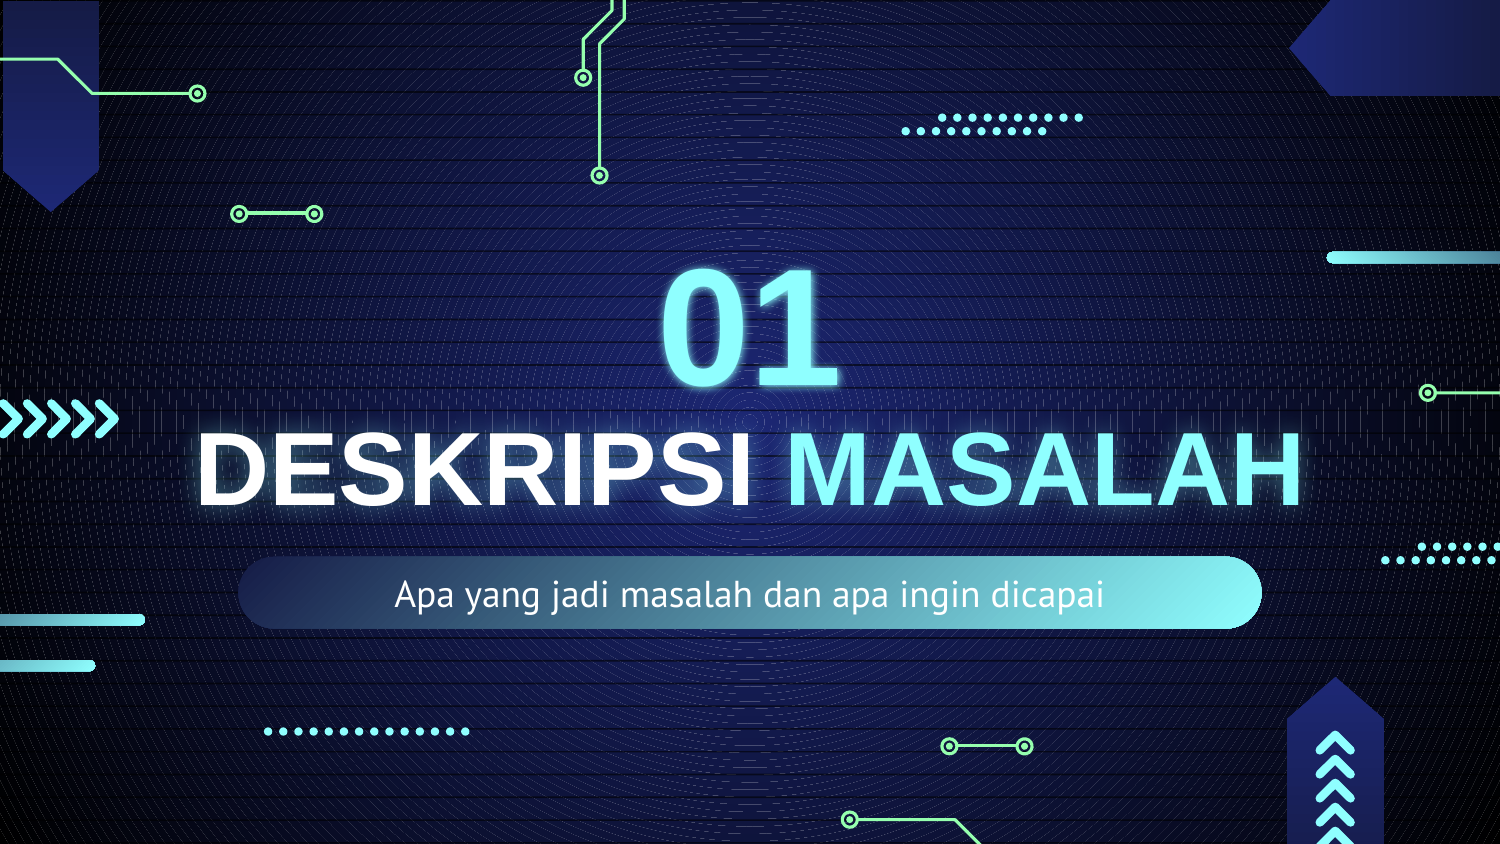

01
# DESKRIPSI MASALAH

Apa yang jadi masalah dan apa ingin dicapai